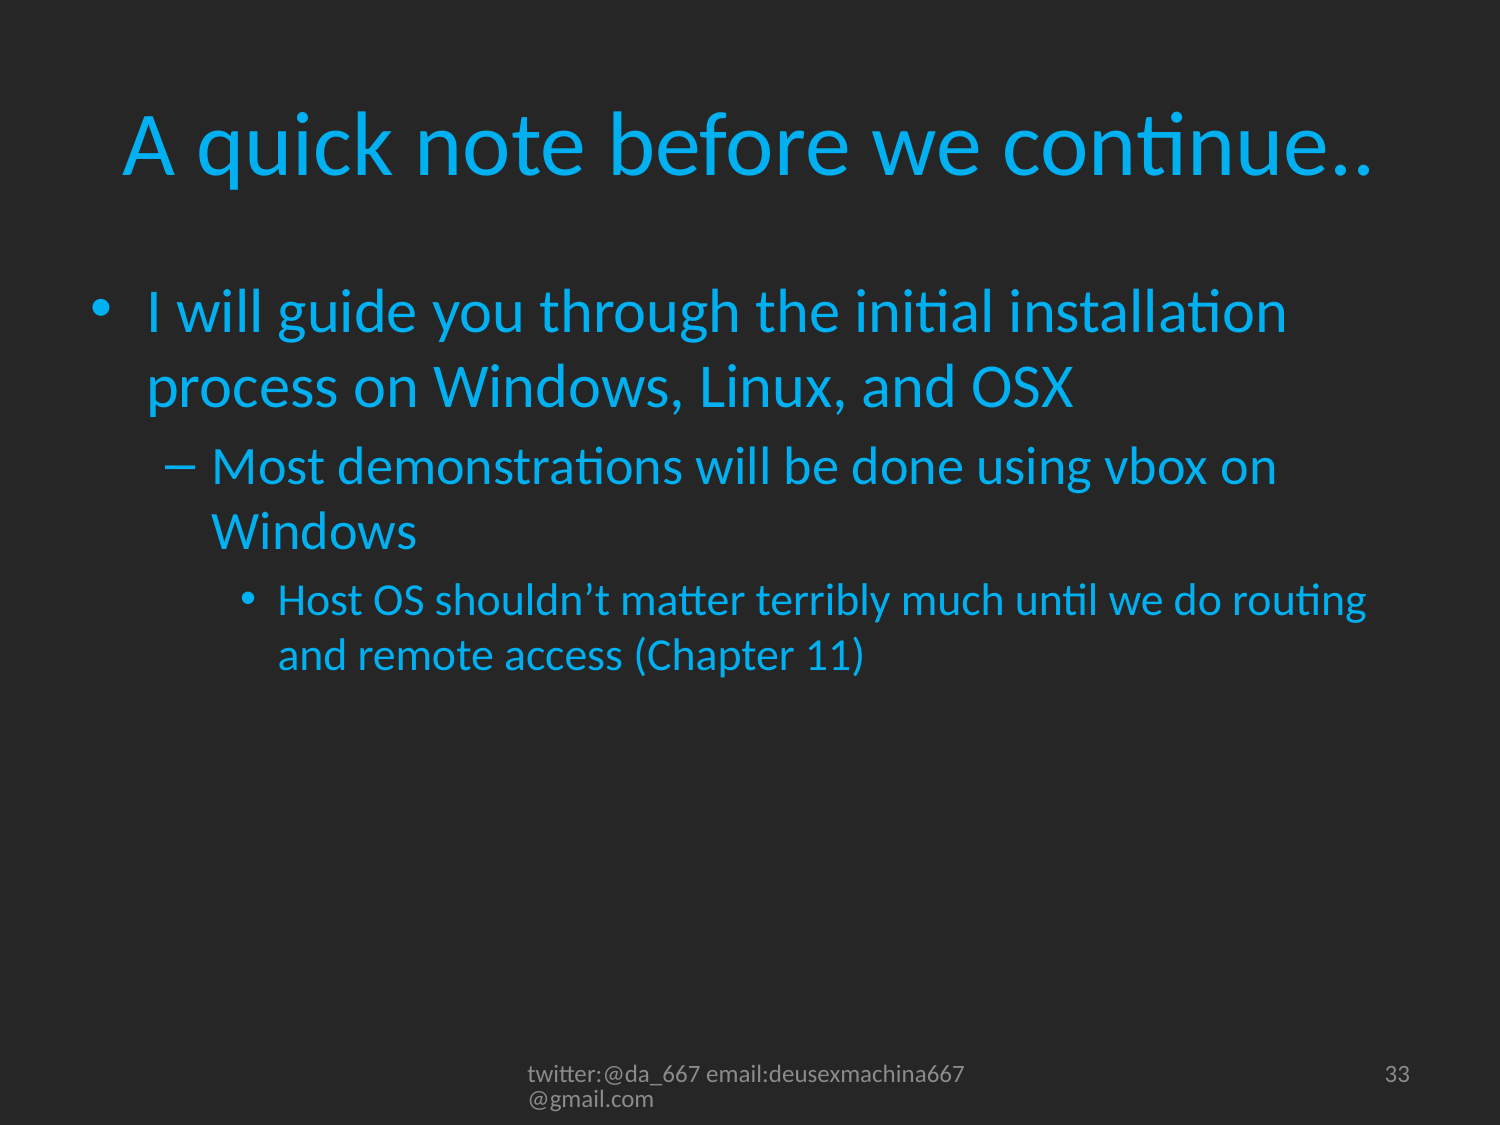

# A quick note before we continue..
I will guide you through the initial installation process on Windows, Linux, and OSX
Most demonstrations will be done using vbox on Windows
Host OS shouldn’t matter terribly much until we do routing and remote access (Chapter 11)
twitter:@da_667 email:deusexmachina667@gmail.com
33